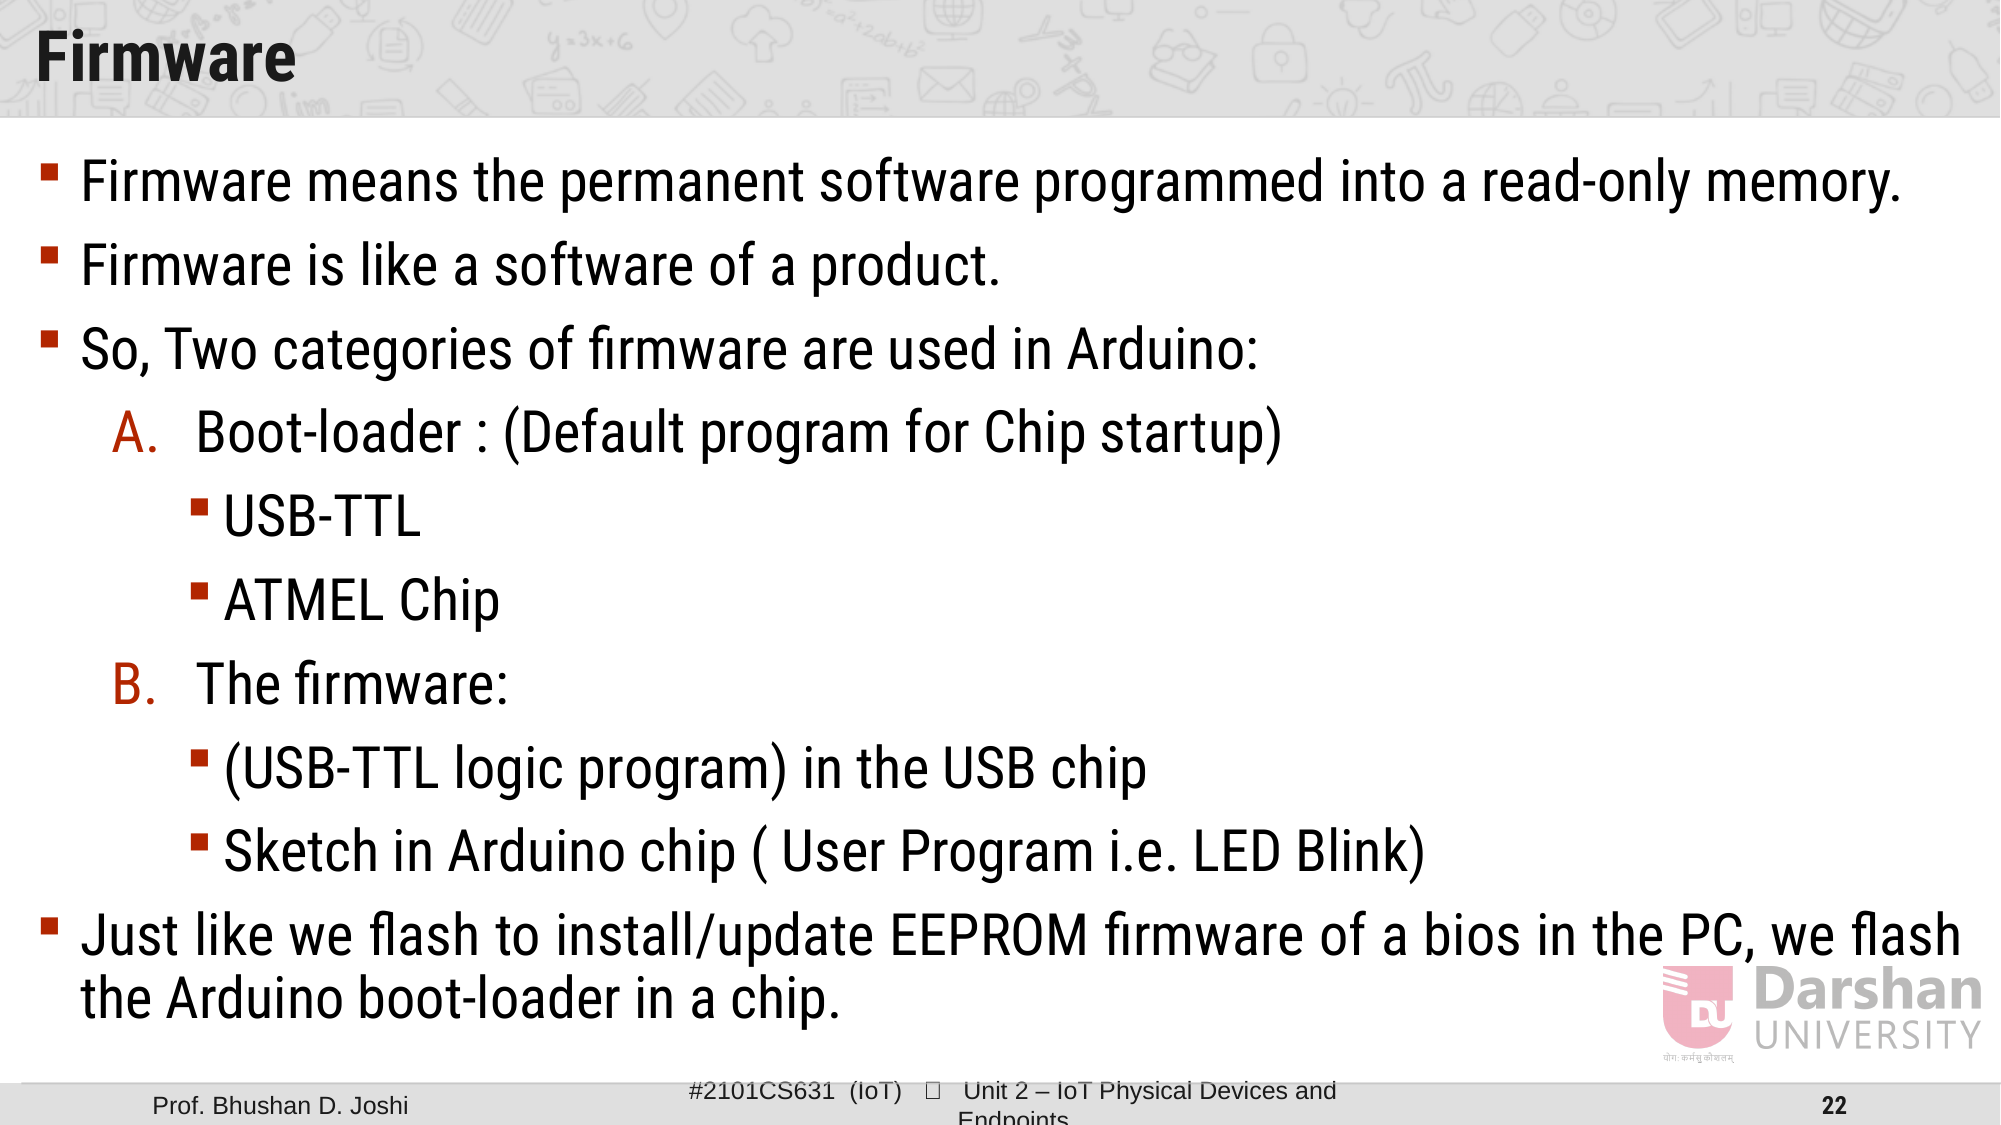

# Firmware
Firmware means the permanent software programmed into a read-only memory.
Firmware is like a software of a product.
So, Two categories of firmware are used in Arduino:
Boot-loader : (Default program for Chip startup)
USB-TTL
ATMEL Chip
The firmware:
(USB-TTL logic program) in the USB chip
Sketch in Arduino chip ( User Program i.e. LED Blink)
Just like we flash to install/update EEPROM firmware of a bios in the PC, we flash the Arduino boot-loader in a chip.